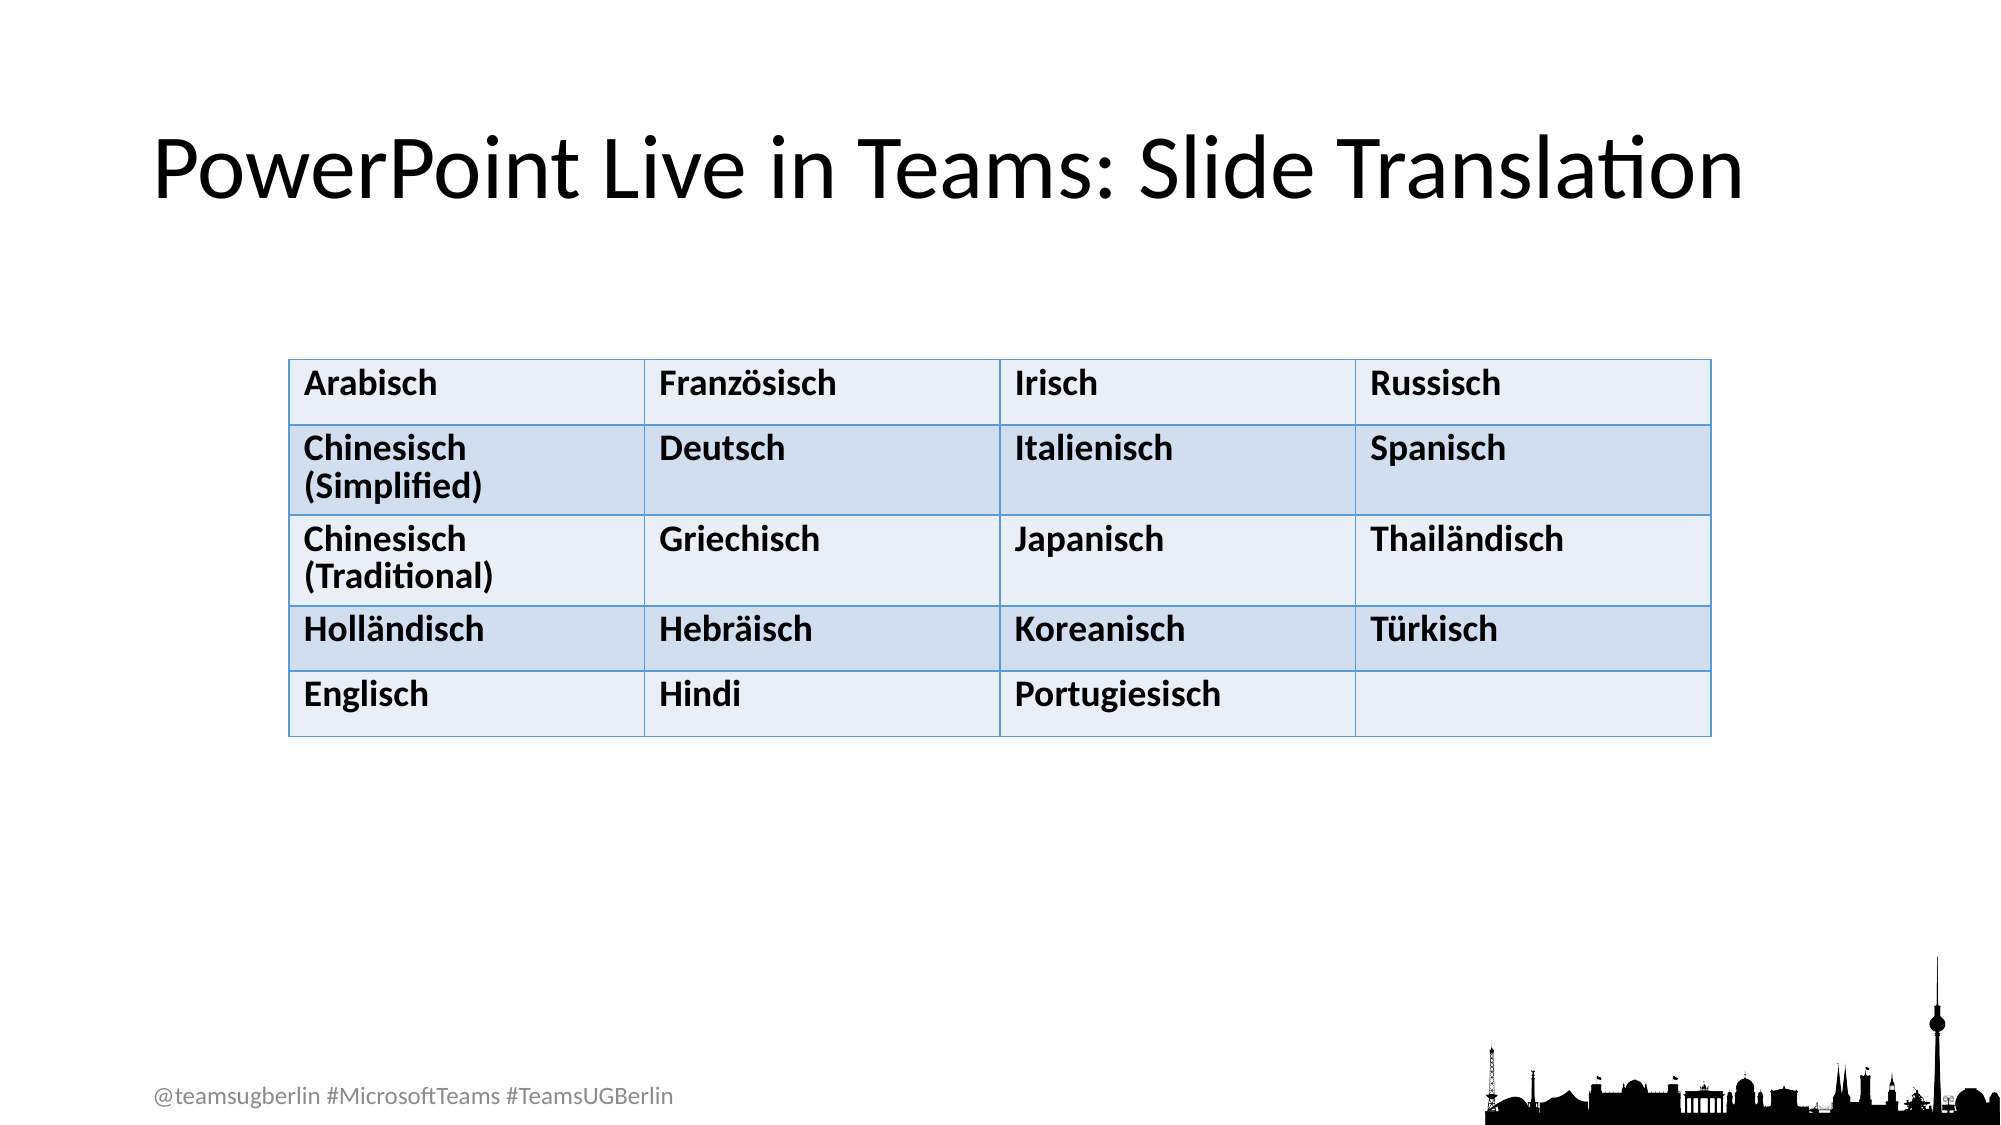

# PowerPoint Live in Teams: Slide Translation
| Arabisch | Französisch | Irisch | Russisch |
| --- | --- | --- | --- |
| Chinesisch (Simplified) | Deutsch | Italienisch | Spanisch |
| Chinesisch (Traditional) | Griechisch | Japanisch | Thailändisch |
| Holländisch | Hebräisch | Koreanisch | Türkisch |
| Englisch | Hindi | Portugiesisch |  |